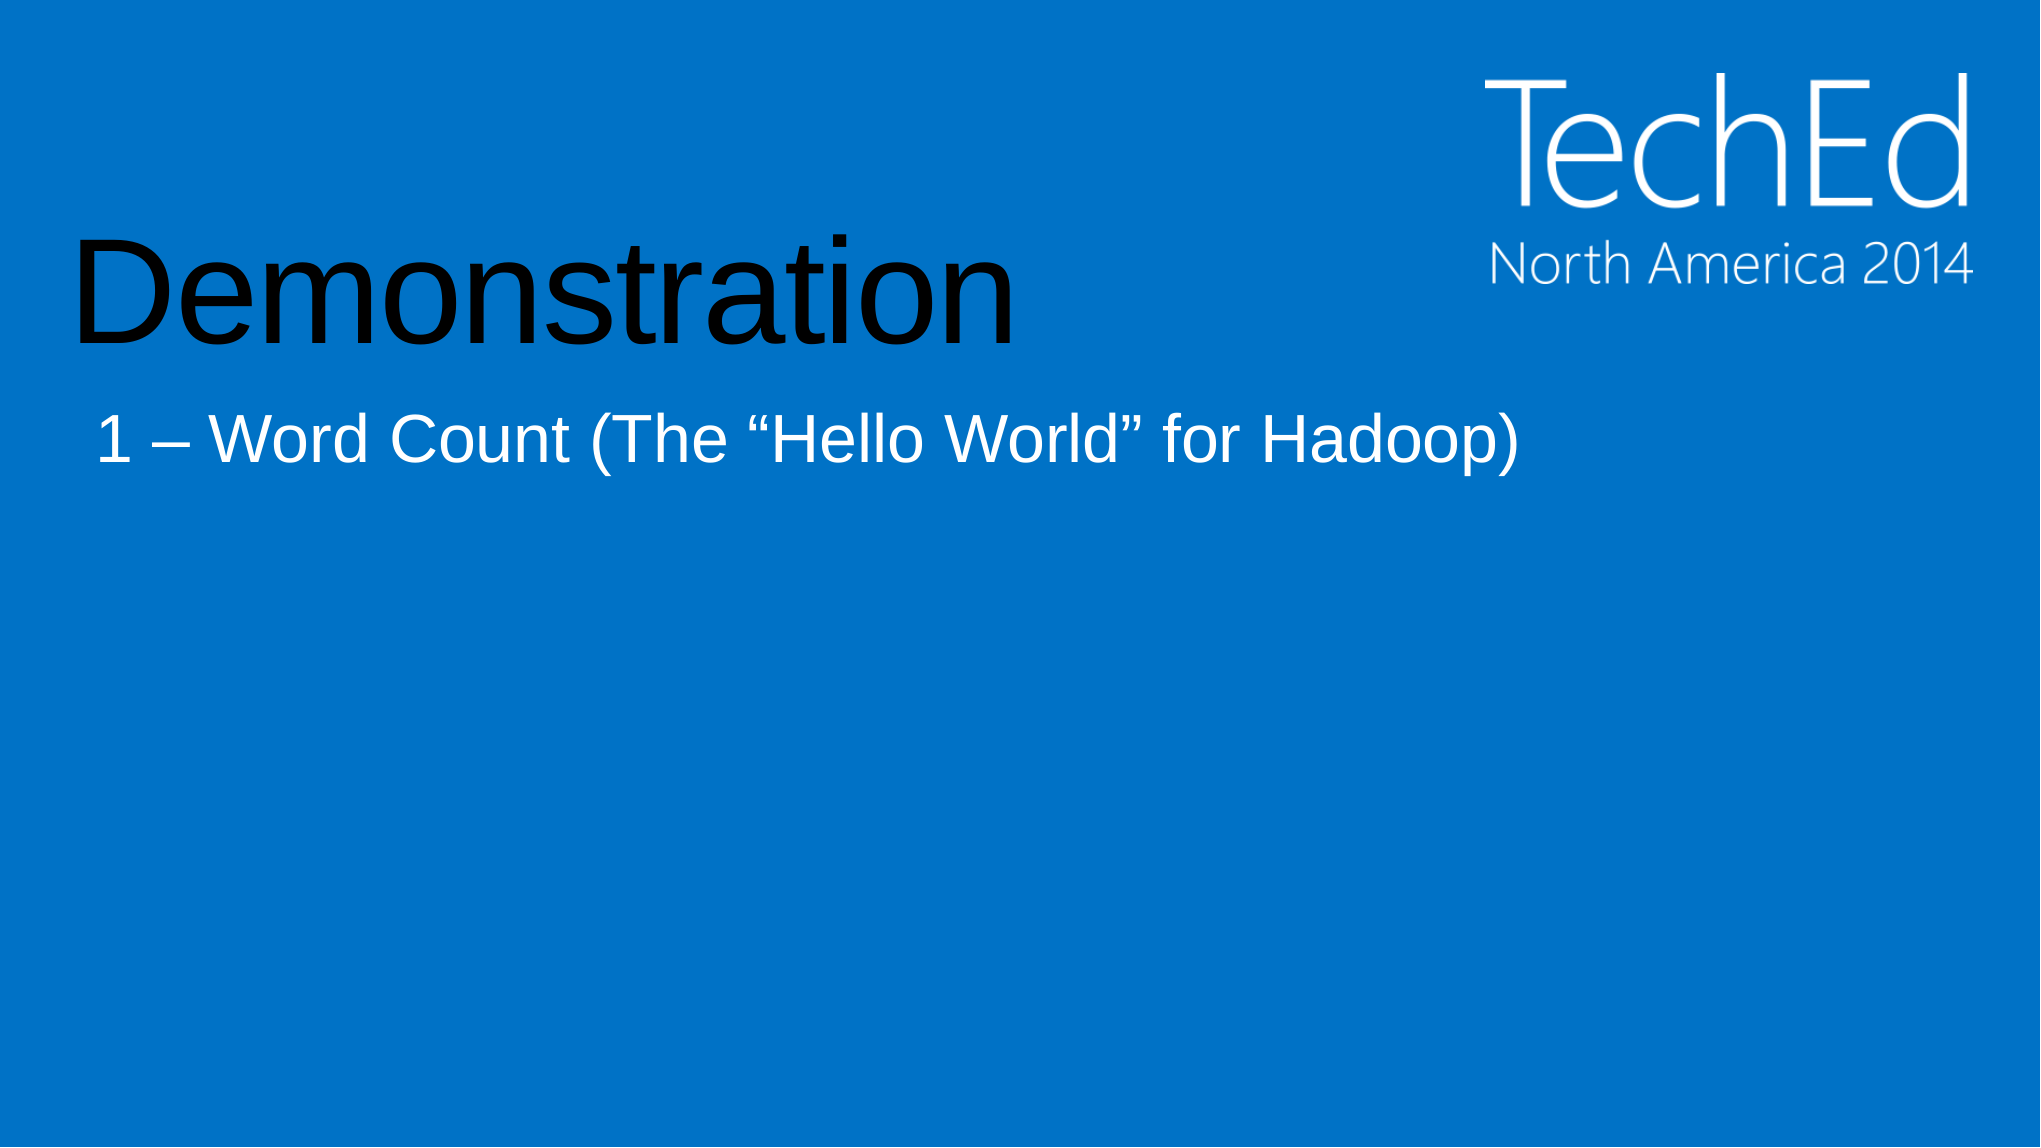

# Demonstration
1 – Word Count (The “Hello World” for Hadoop)